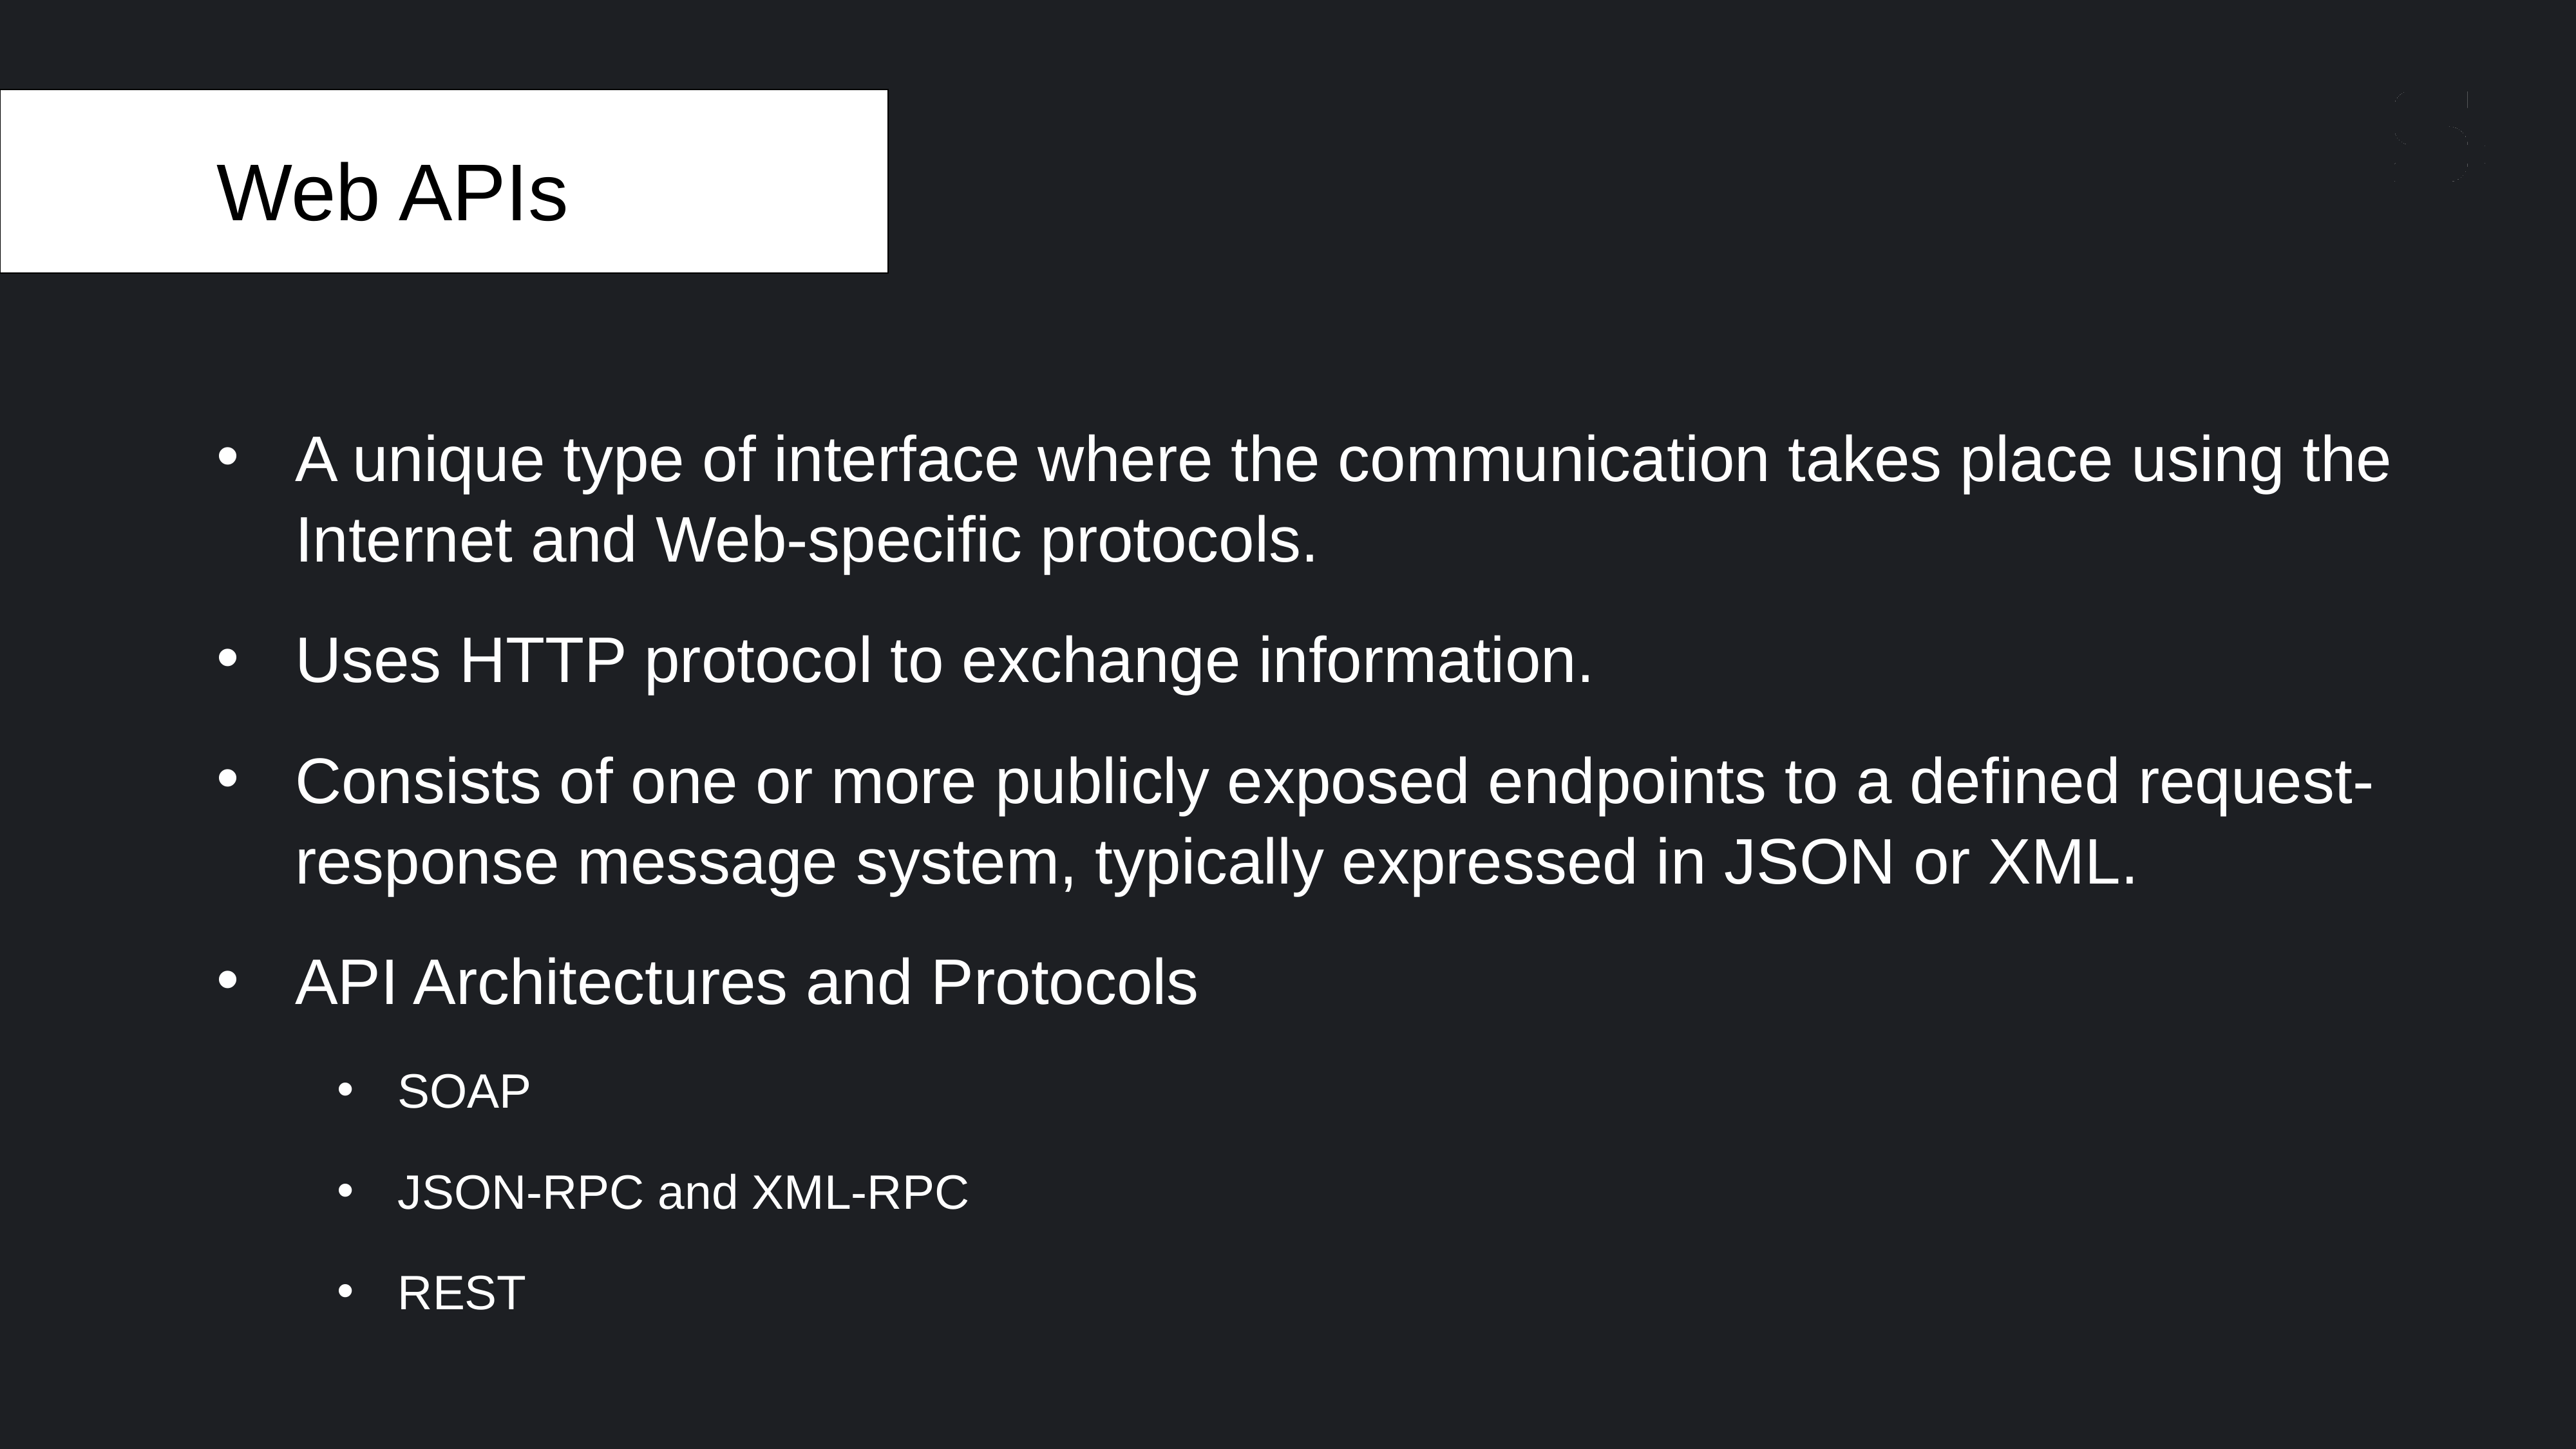

# Web APIs
A unique type of interface where the communication takes place using the Internet and Web-specific protocols.
Uses HTTP protocol to exchange information.
Consists of one or more publicly exposed endpoints to a defined request-response message system, typically expressed in JSON or XML.
API Architectures and Protocols
SOAP
JSON-RPC and XML-RPC
REST